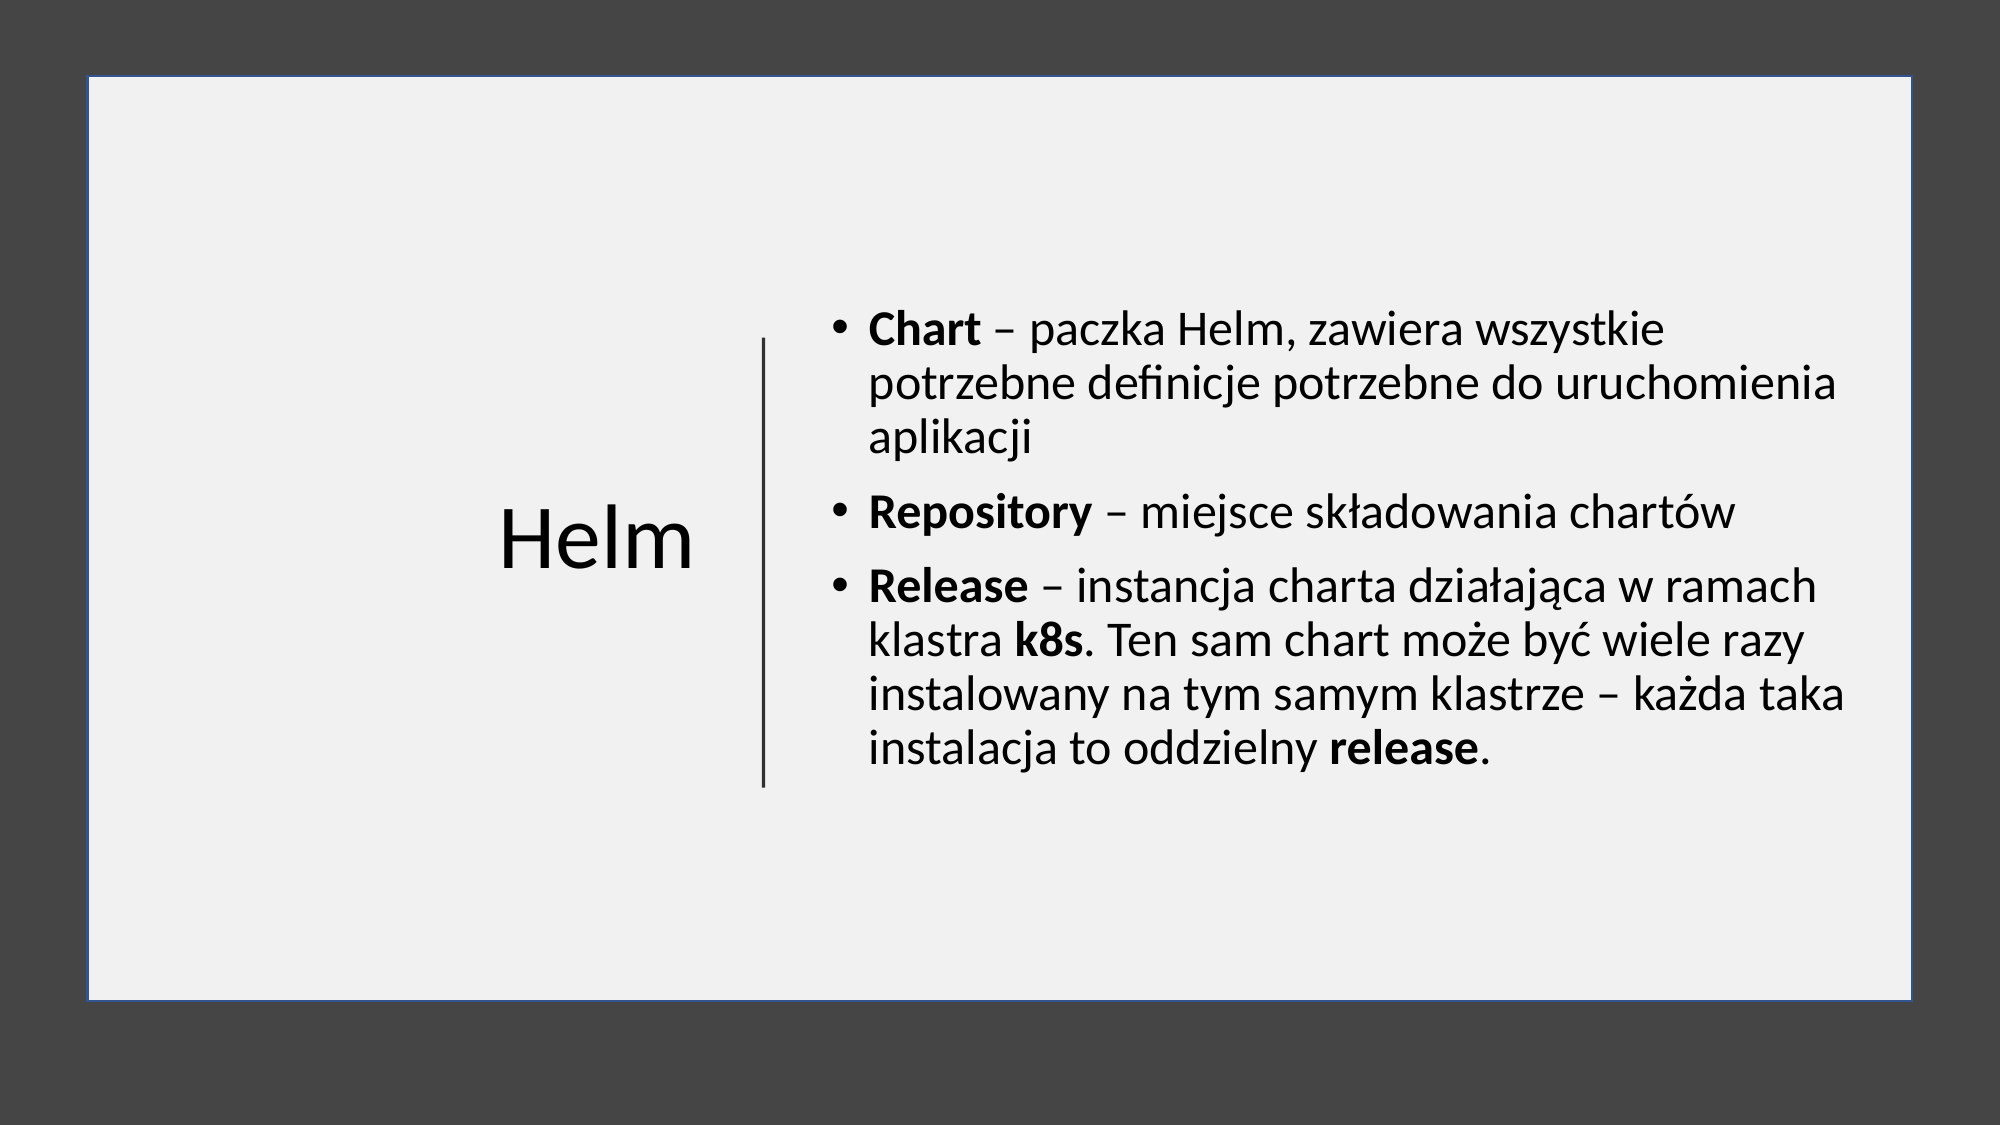

# Helm
Chart – paczka Helm, zawiera wszystkie potrzebne definicje potrzebne do uruchomienia aplikacji
Repository – miejsce składowania chartów
Release – instancja charta działająca w ramach klastra k8s. Ten sam chart może być wiele razy instalowany na tym samym klastrze – każda taka instalacja to oddzielny release.